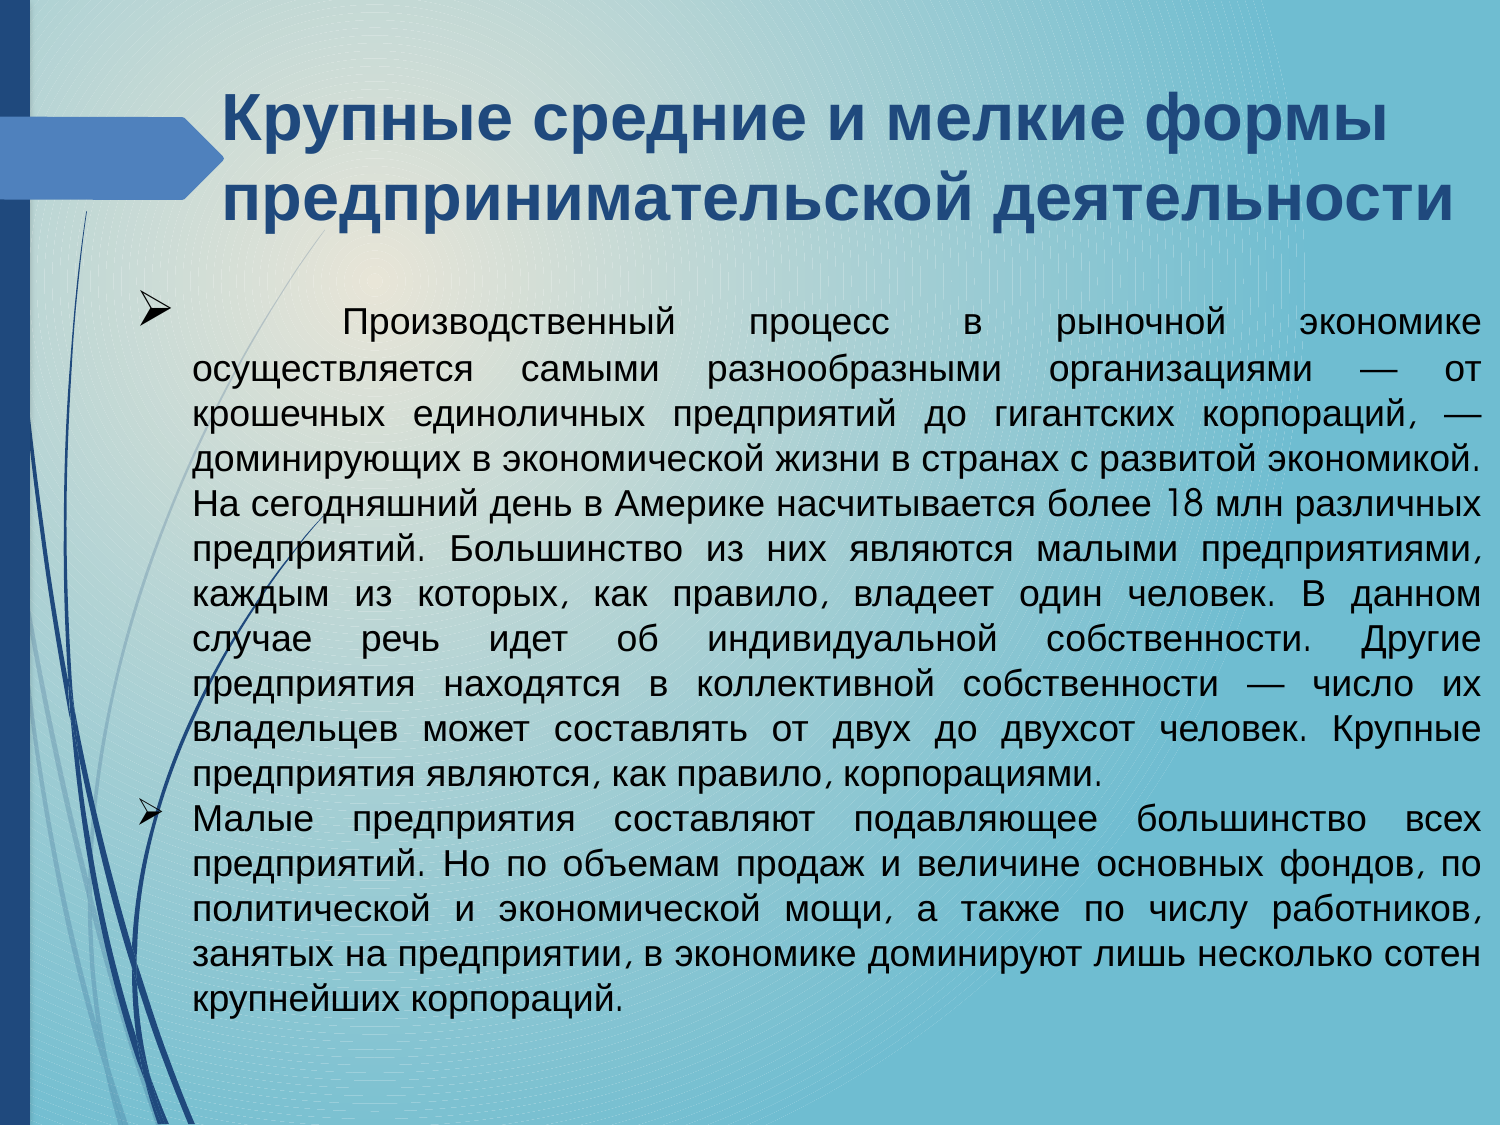

Крупные средние и мелкие формы предпринимательской деятельности
	Производственный процесс в рыночной экономике осуществляется самыми разнообразными организациями — от крошечных единоличных предприятий до гигантских корпораций, — доминирующих в экономической жизни в странах с развитой экономикой. На сегодняшний день в Америке насчитывается более 18 млн различных предприятий. Большинство из них являются малыми предприятиями, каждым из которых, как правило, владеет один человек. В данном случае речь идет об индивидуальной собственности. Другие предприятия находятся в коллективной собственности — число их владельцев может составлять от двух до двухсот человек. Крупные предприятия являются, как правило, корпорациями.
Малые предприятия составляют подавляющее большинство всех предприятий. Но по объемам продаж и величине основных фондов, по политической и экономической мощи, а также по числу работников, занятых на предприятии, в экономике доминируют лишь несколько сотен крупнейших корпораций.